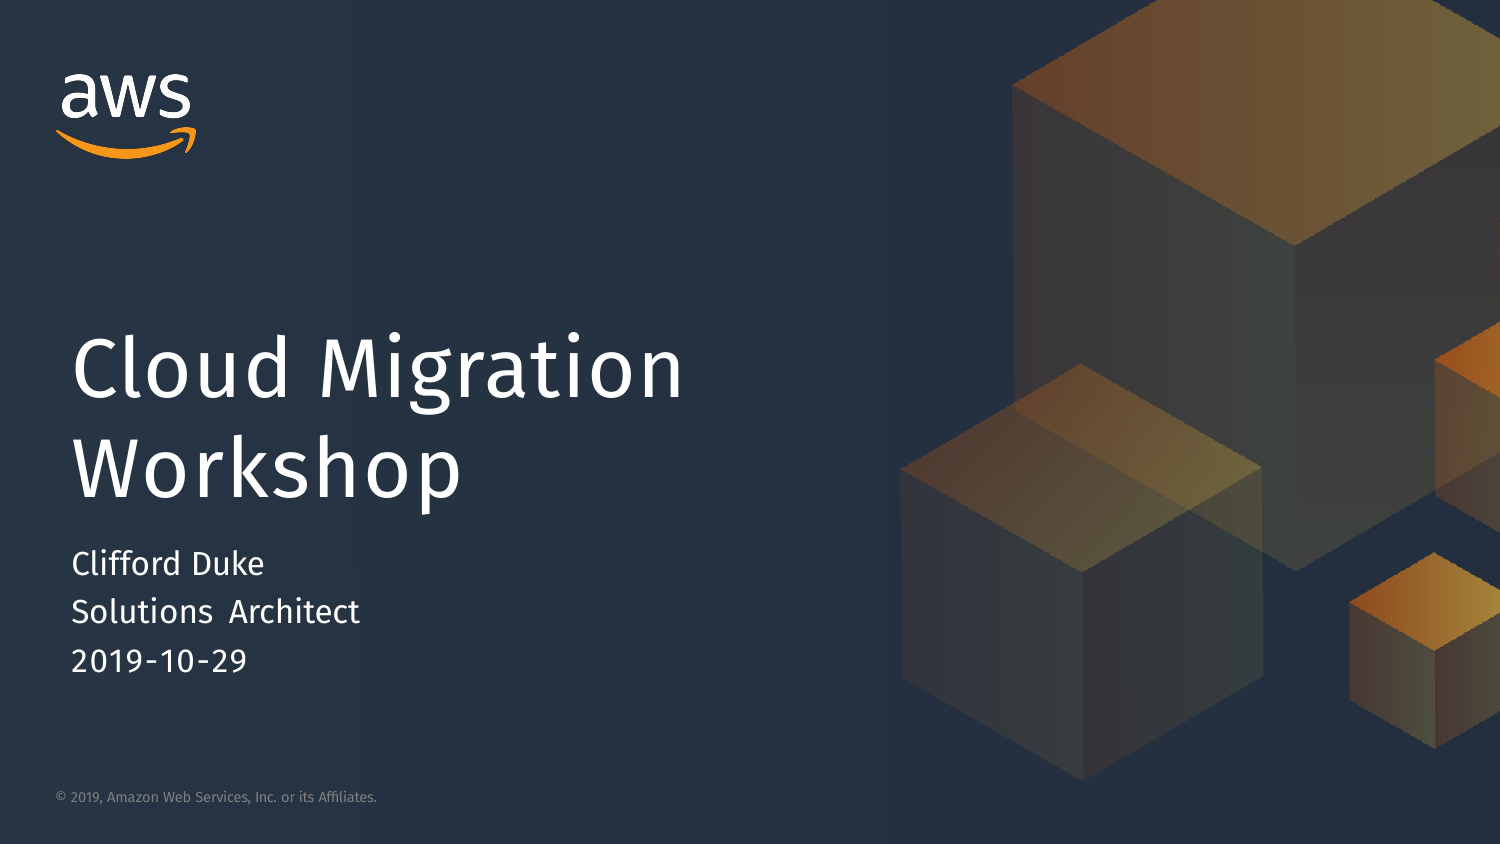

# Cloud Migration Workshop
Clifford Duke Solutions Architect 2019-10-29
© 2019, Amazon Web Services, Inc. or its Affiliates.